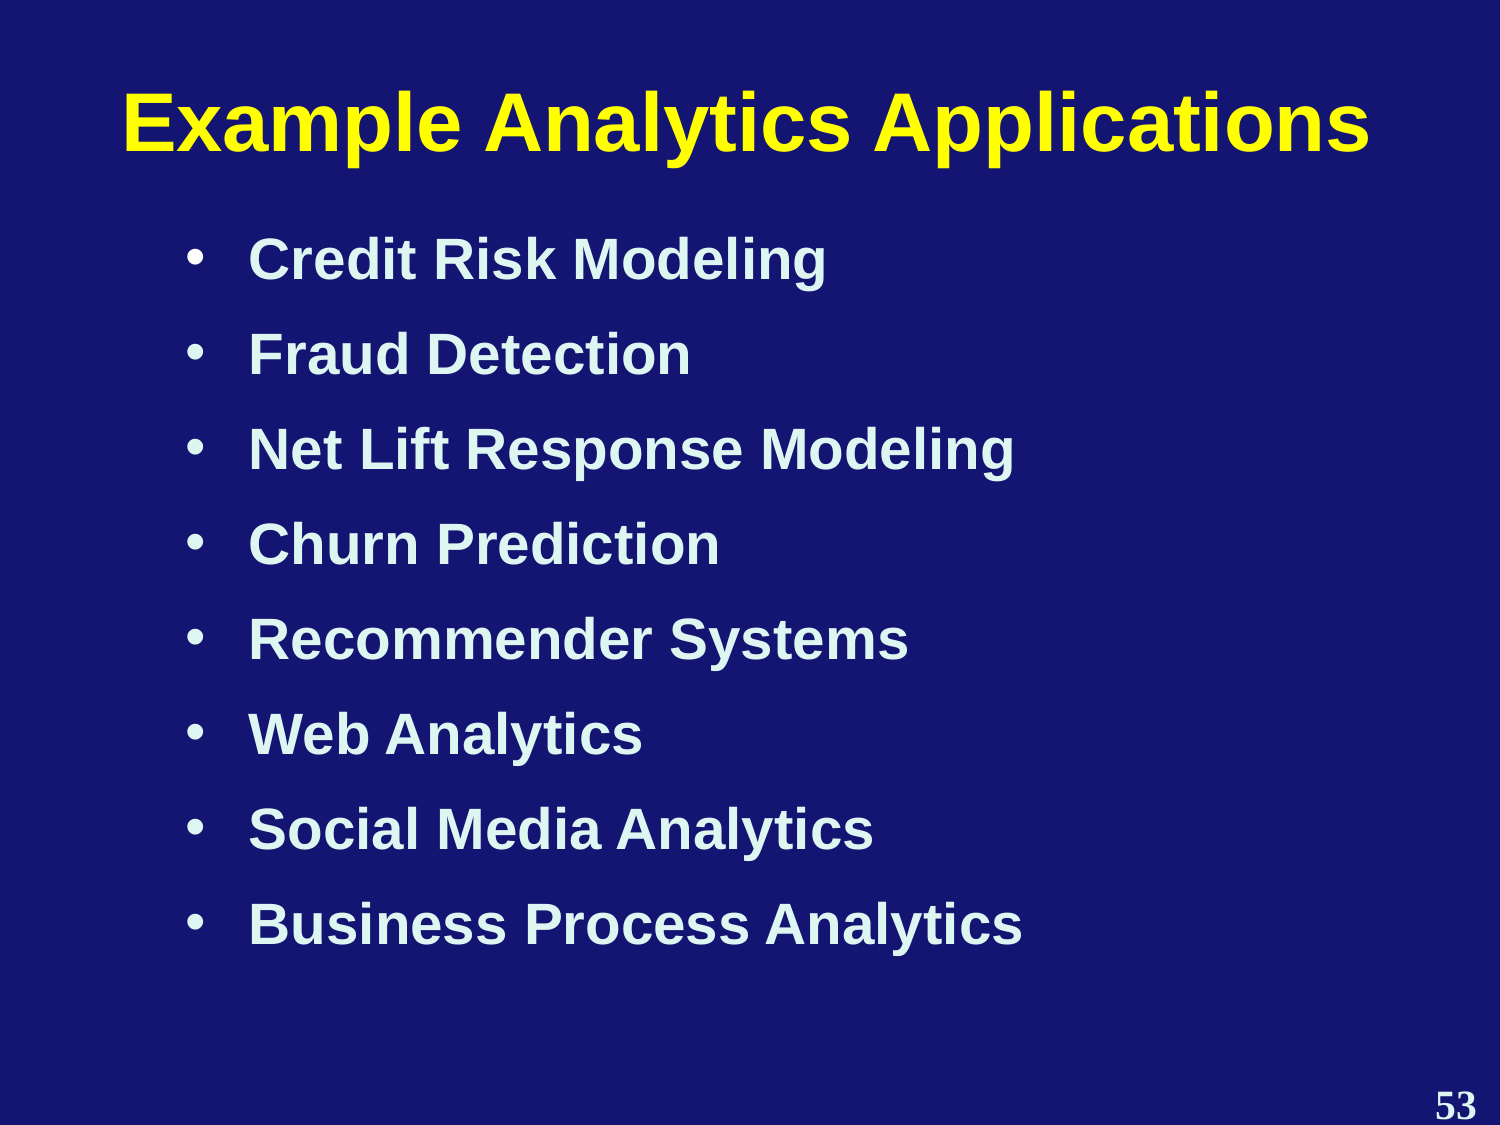

Example Analytics Applications
 Credit Risk Modeling
 Fraud Detection
 Net Lift Response Modeling
 Churn Prediction
 Recommender Systems
 Web Analytics
 Social Media Analytics
 Business Process Analytics